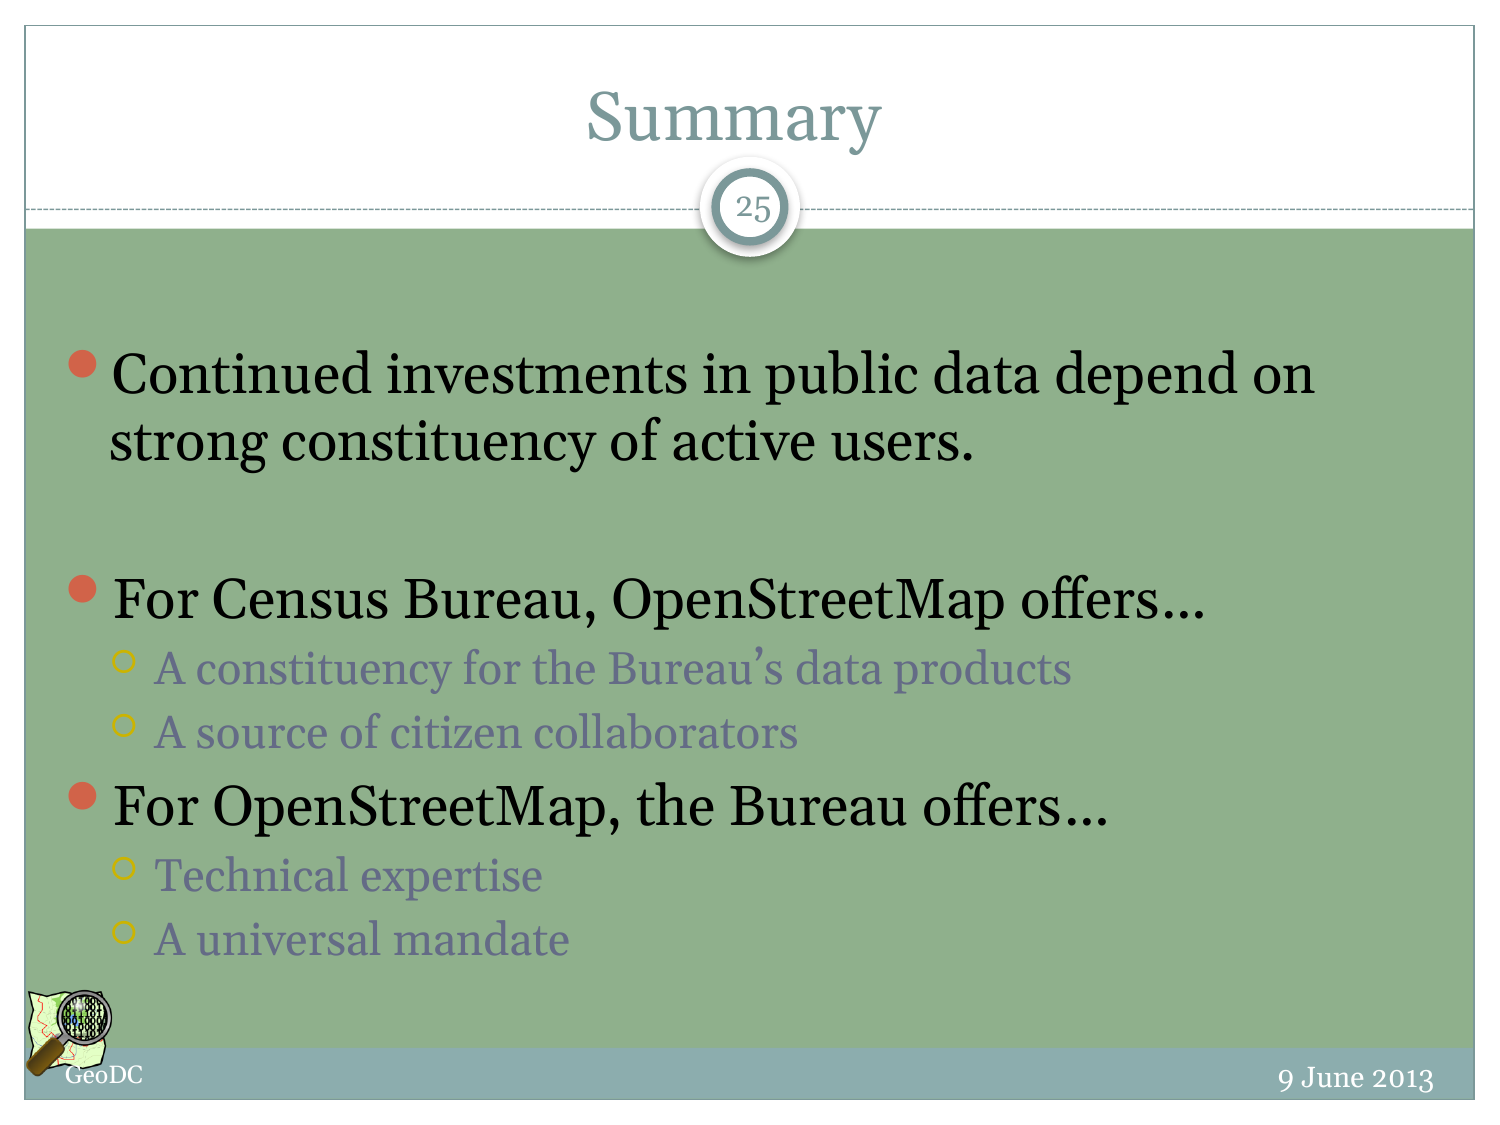

# Summary
25

Continued investments in public data depend on strong constituency of active users.

For Census Bureau, OpenStreetMap offers…
A constituency for the Bureau’s data products
A source of citizen collaborators
For OpenStreetMap, the Bureau offers…
Technical expertise
A universal mandate
9 June 2013
GeoDC